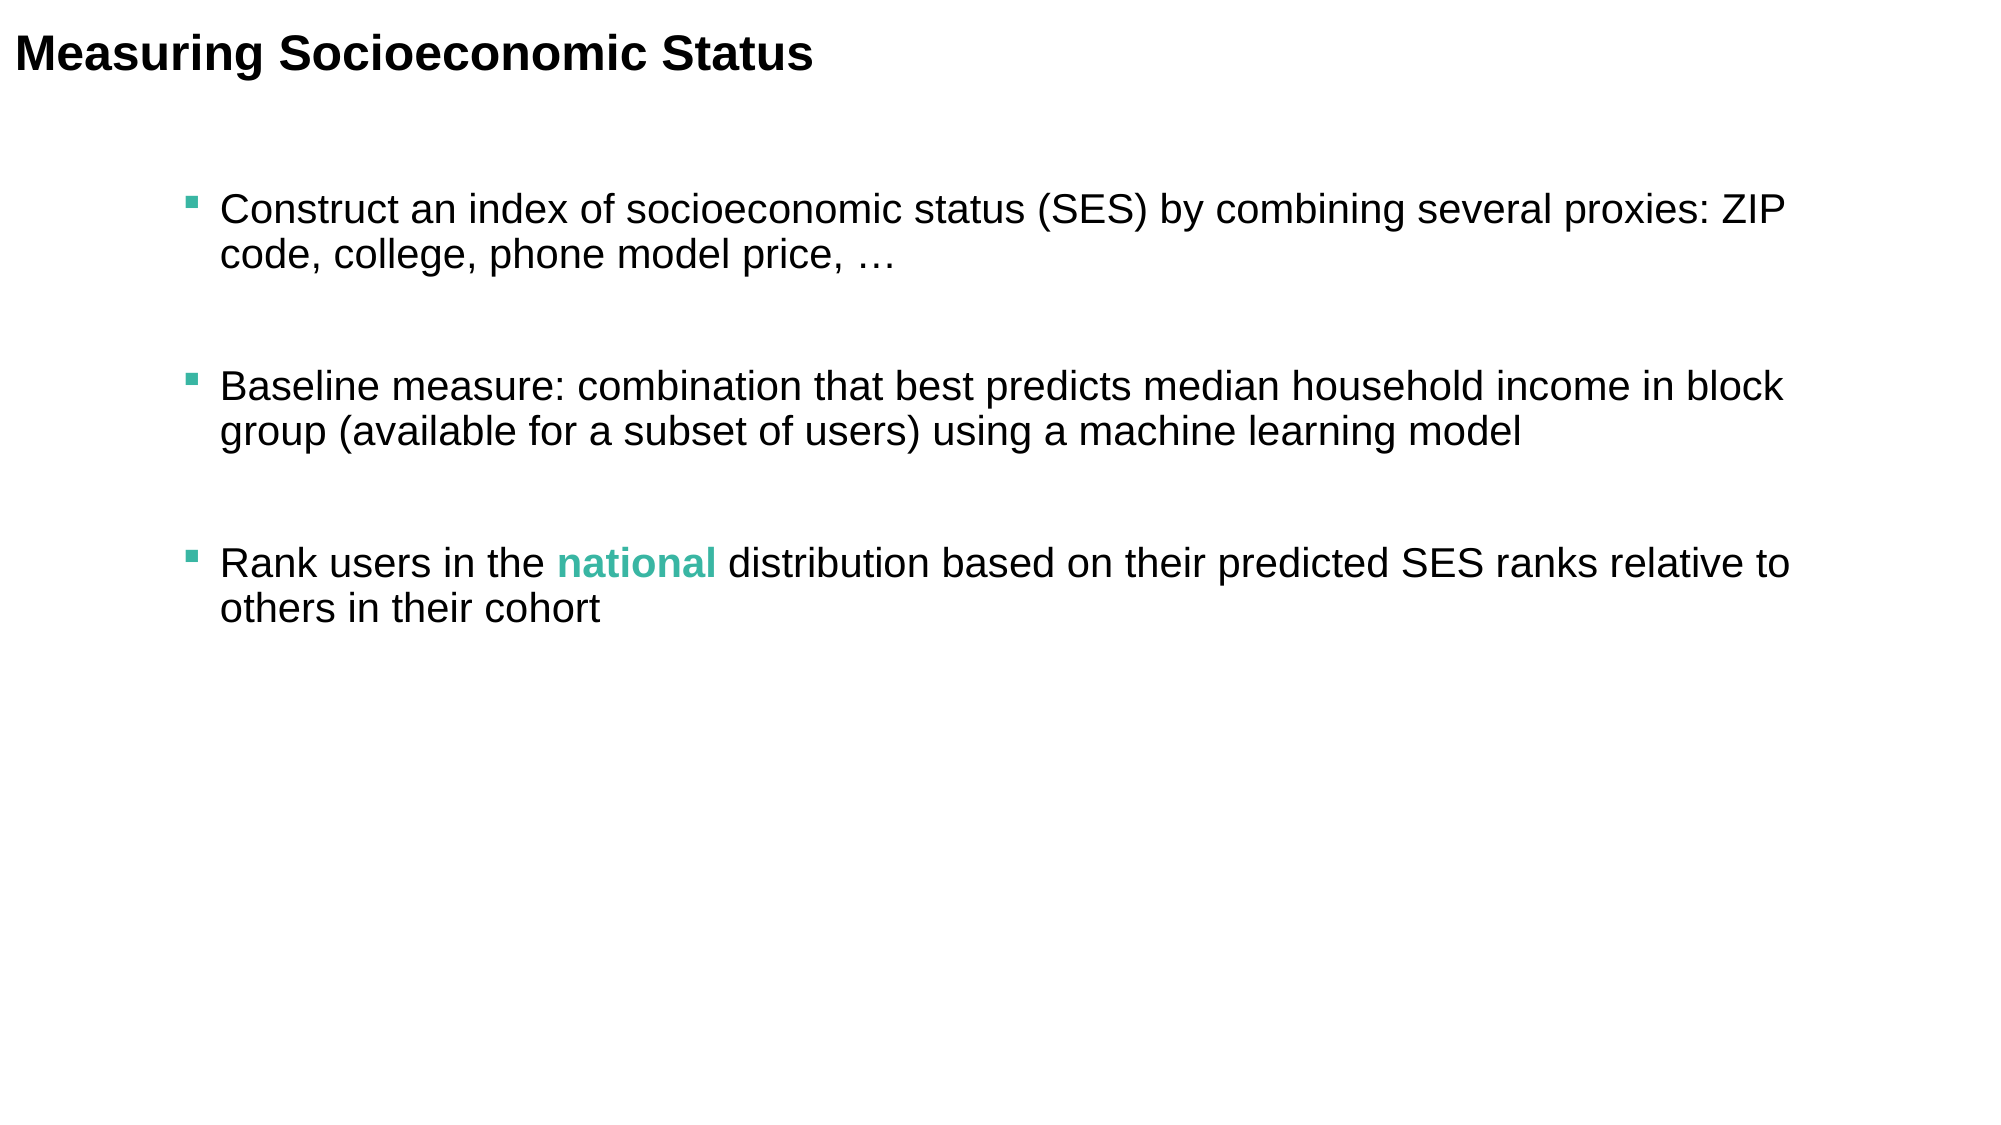

Measuring Socioeconomic Status
Construct an index of socioeconomic status (SES) by combining several proxies: ZIP code, college, phone model price, …

Baseline measure: combination that best predicts median household income in block group (available for a subset of users) using a machine learning model

Rank users in the national distribution based on their predicted SES ranks relative to others in their cohort